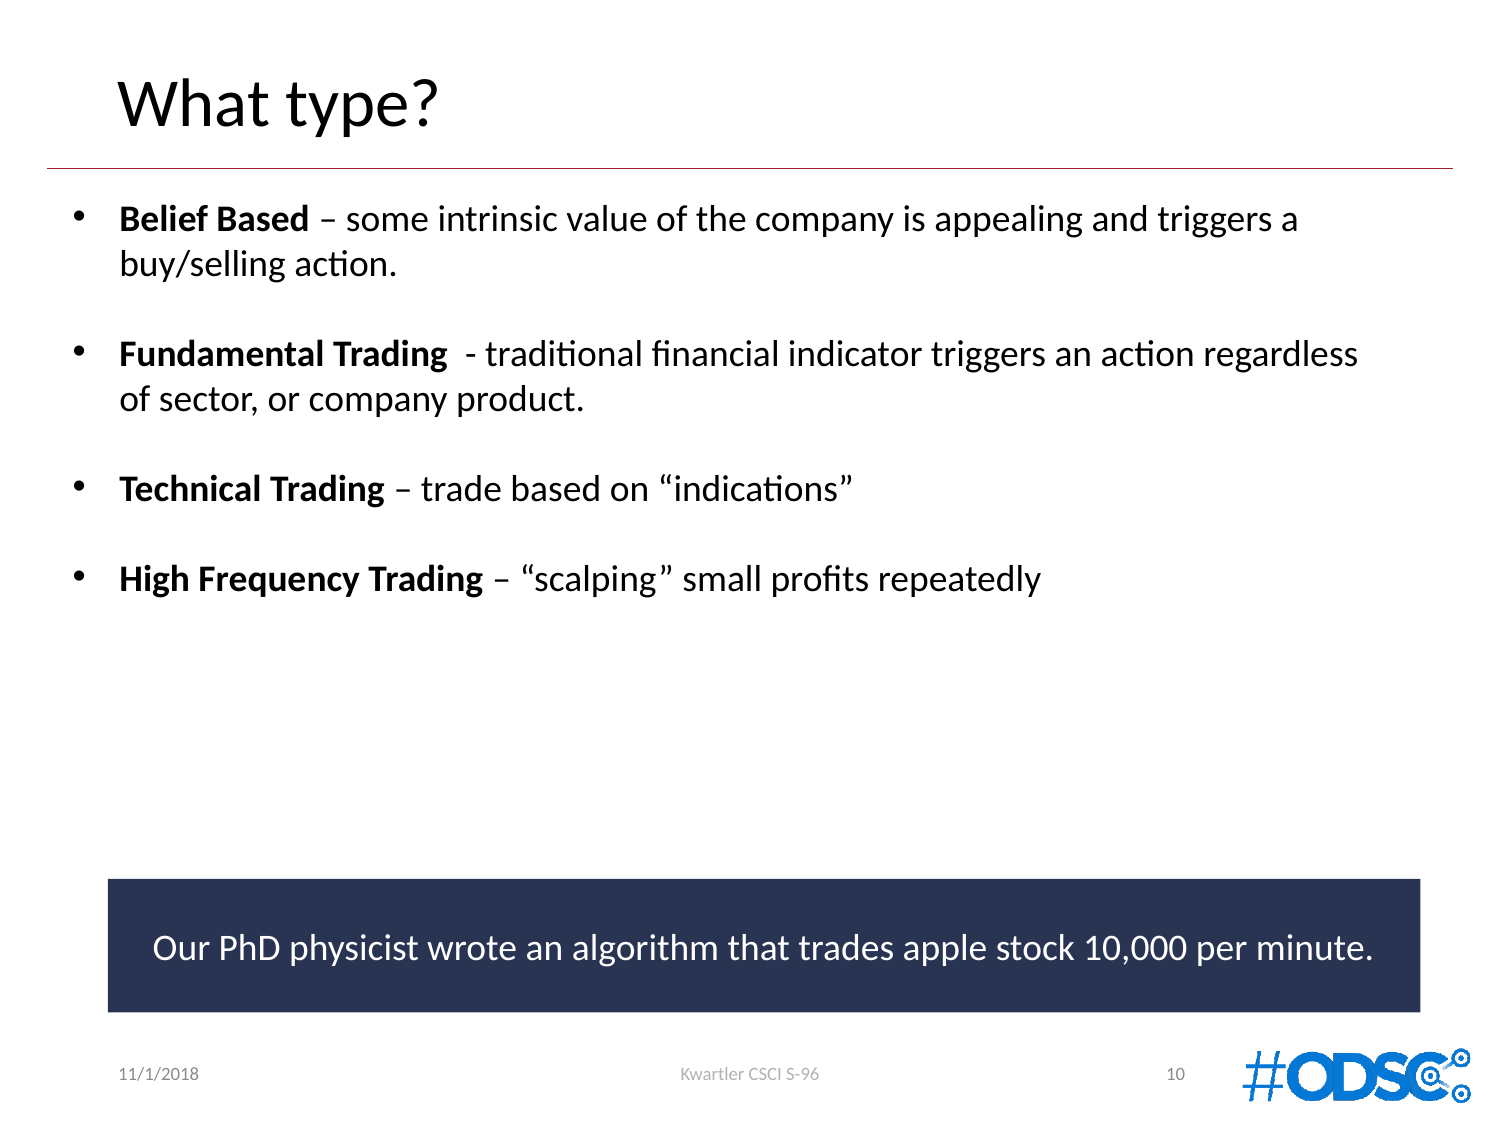

# What type?
Belief Based – some intrinsic value of the company is appealing and triggers a buy/selling action.

Fundamental Trading  - traditional financial indicator triggers an action regardless of sector, or company product.

Technical Trading – trade based on “indications”

High Frequency Trading – “scalping” small profits repeatedly
Our PhD physicist wrote an algorithm that trades apple stock 10,000 per minute.
11/1/2018
Kwartler CSCI S-96
10